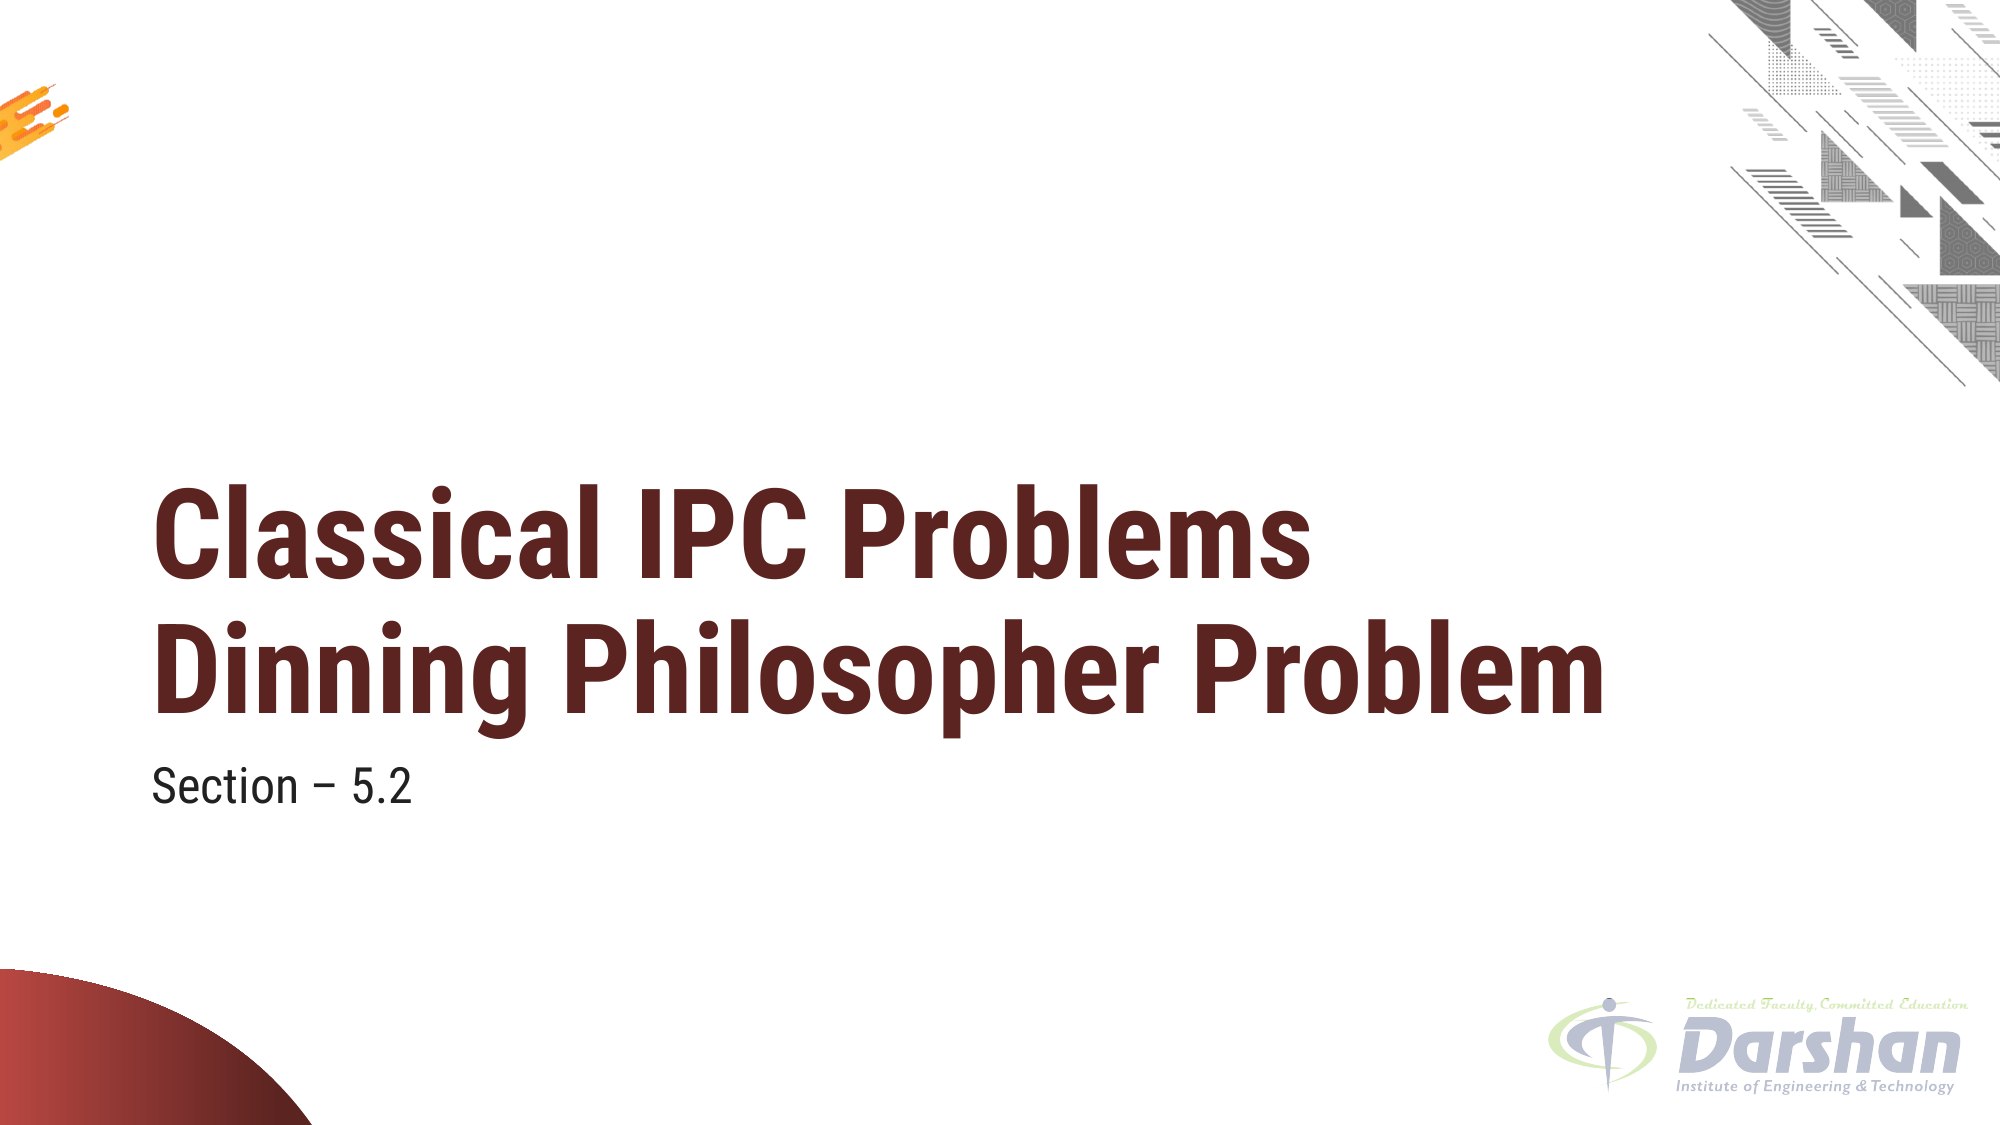

# Classical IPC Problems Dinning Philosopher Problem
Section – 5.2